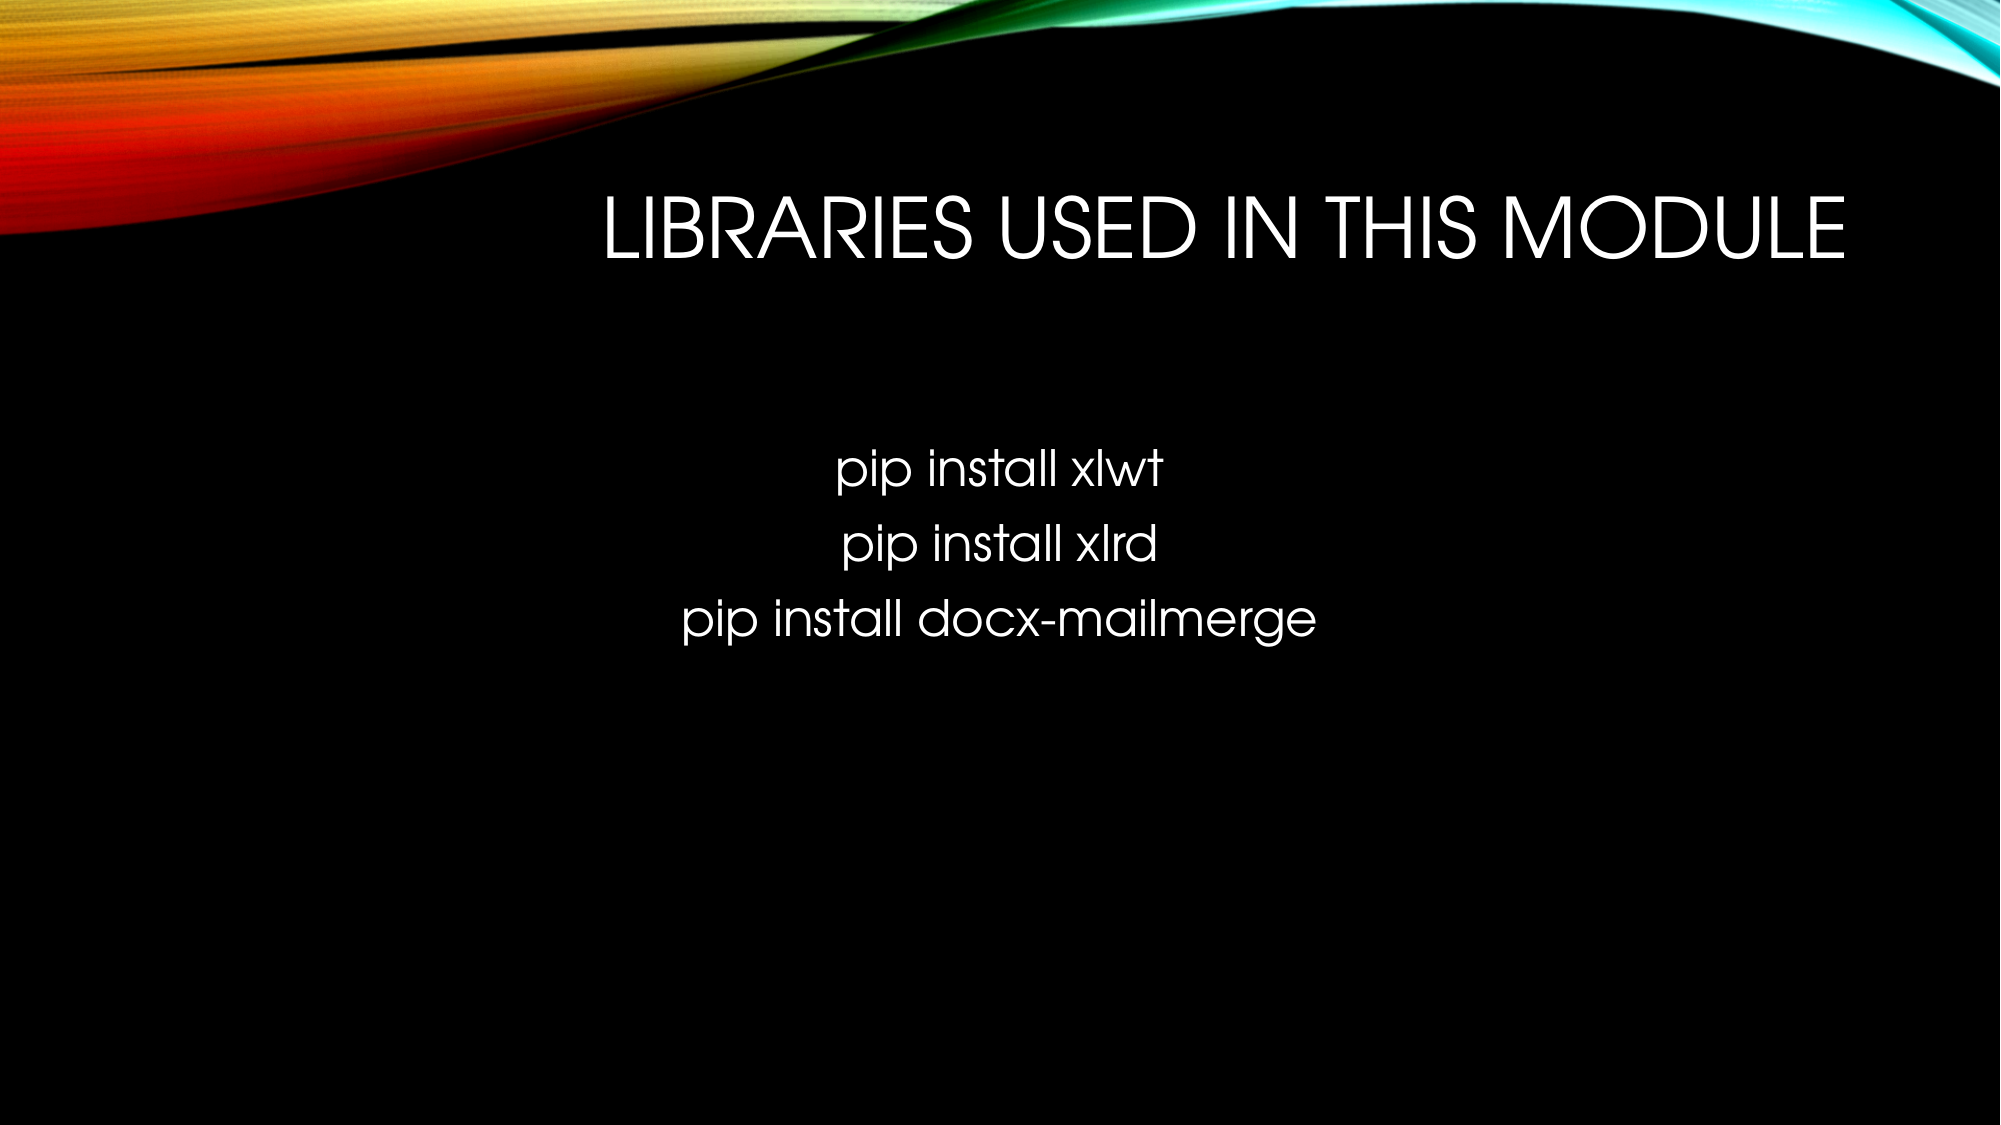

# Libraries used in this Module

pip install xlwt
pip install xlrd
pip install docx-mailmerge